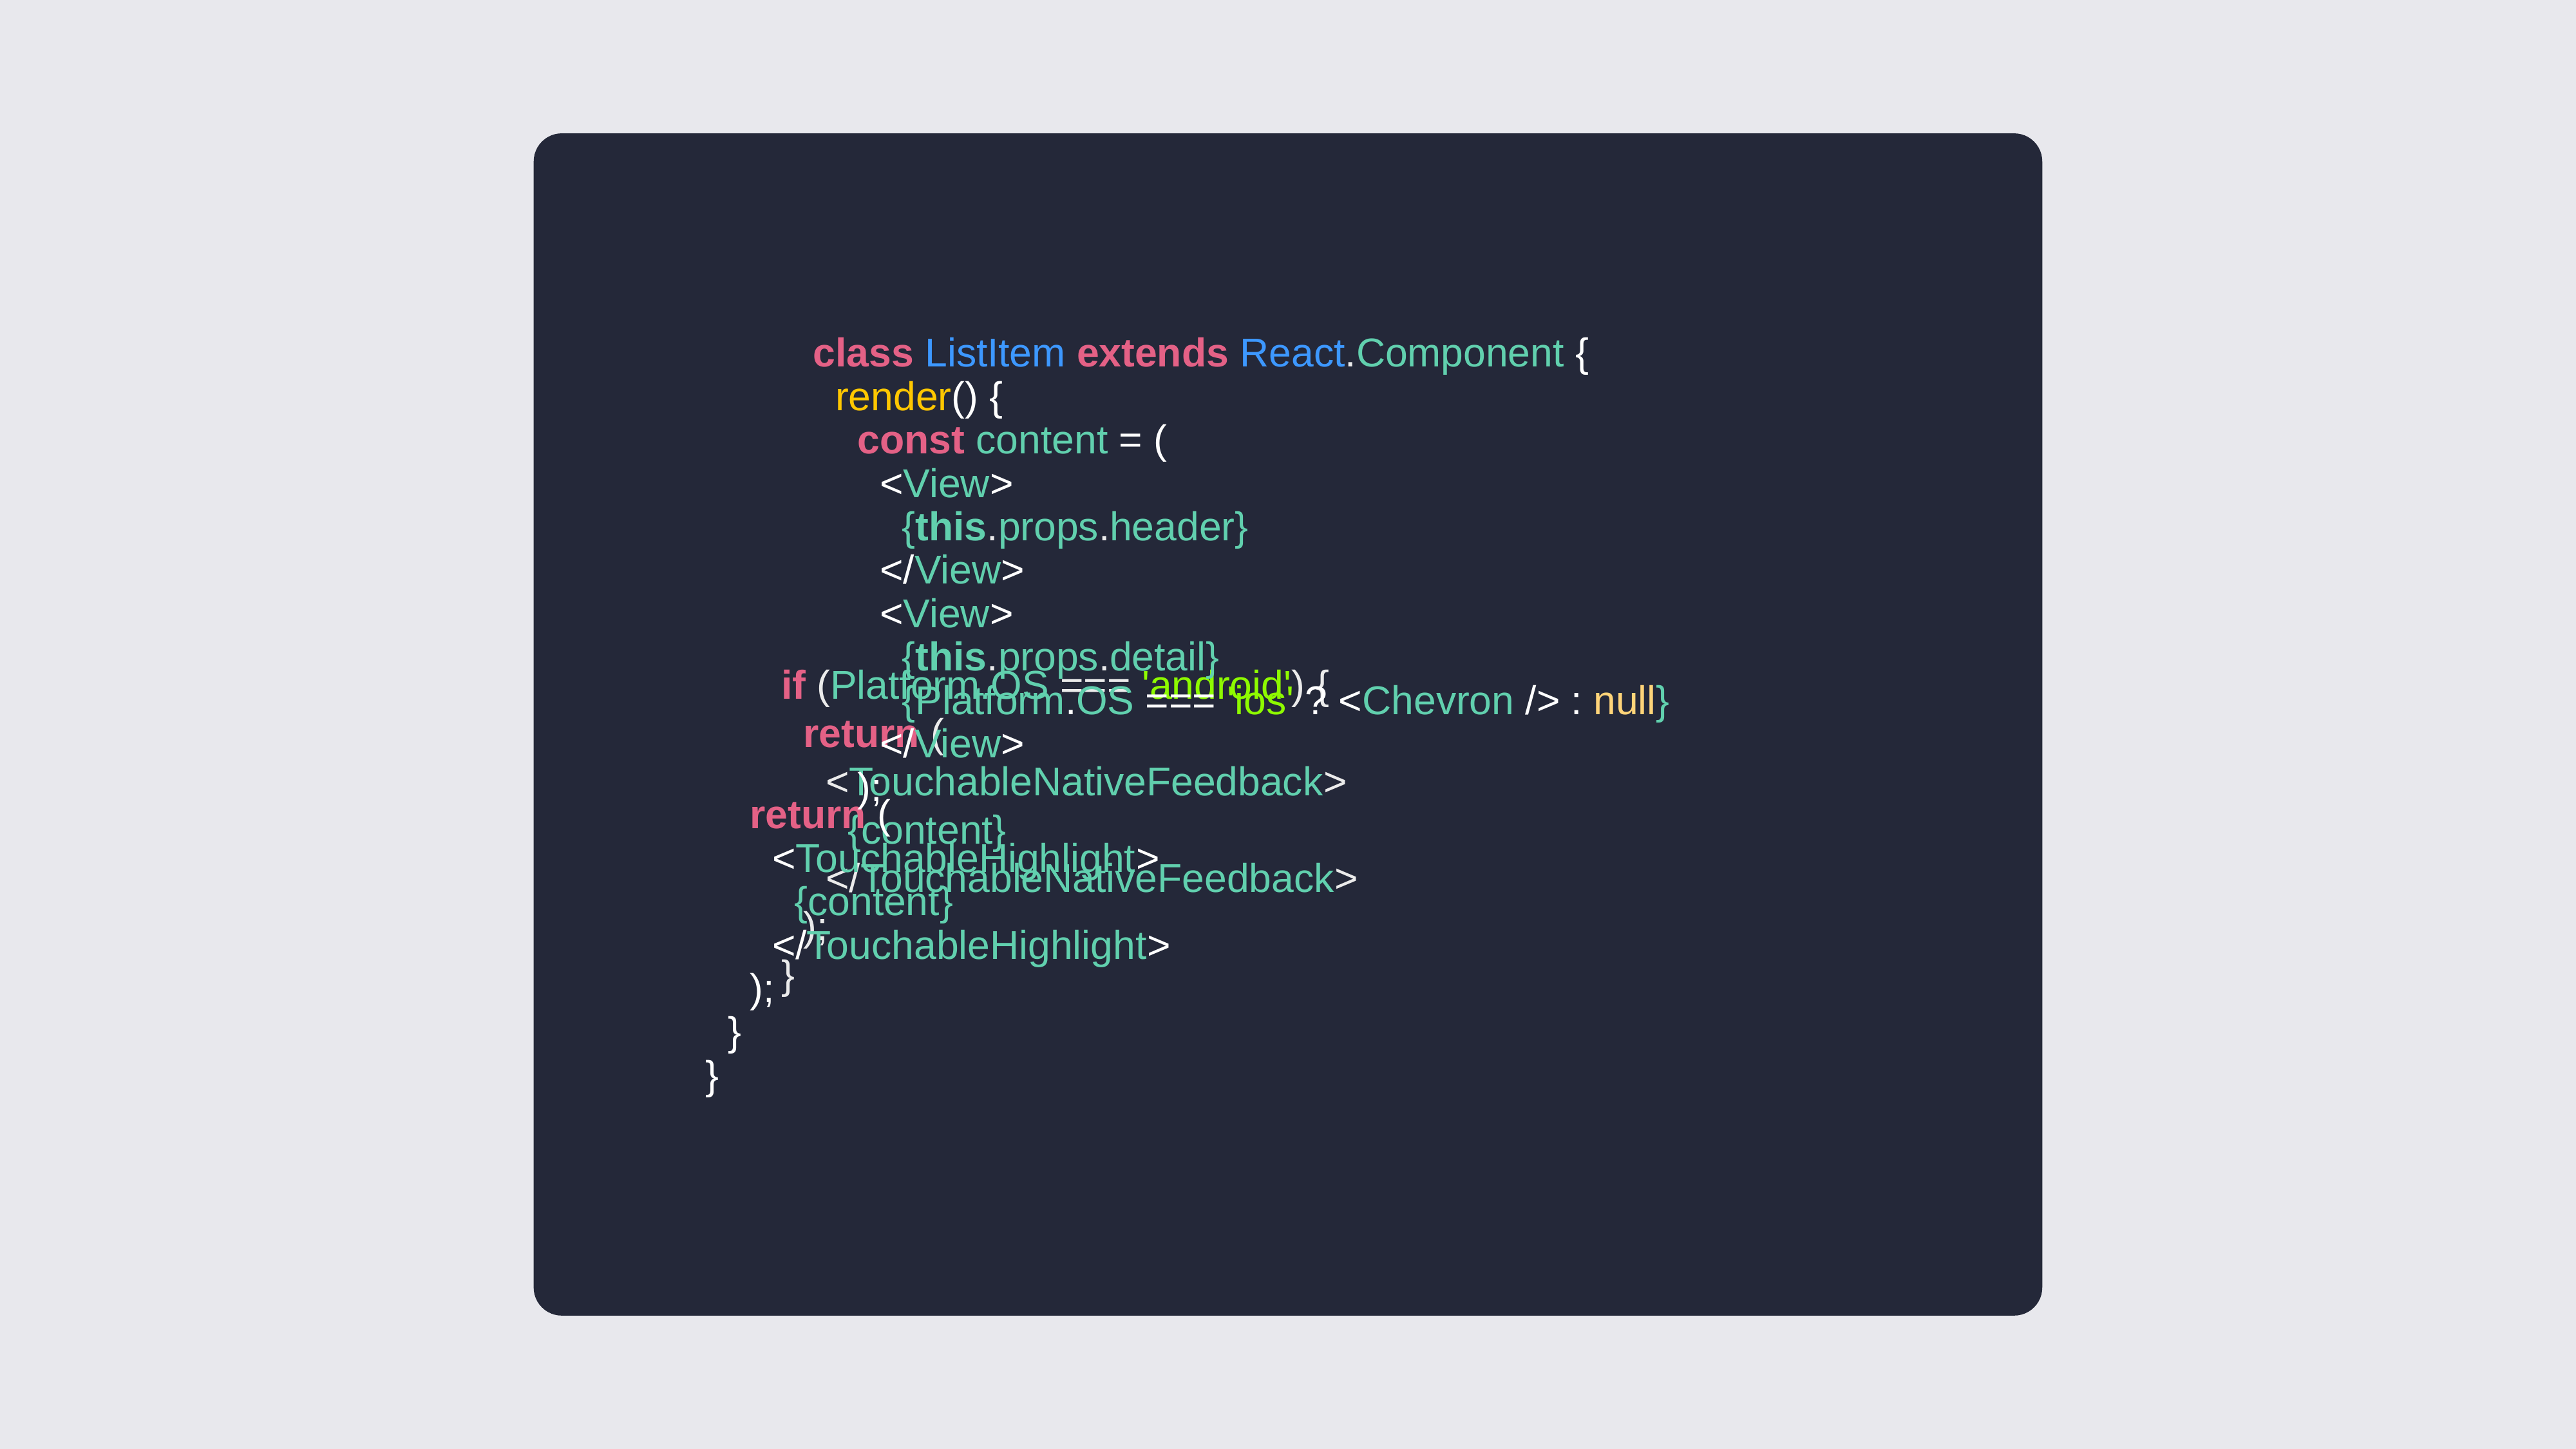

class ListItem extends React.Component {
  render() {
    const content = (
      <View>
        {this.props.header}
      </View>
      <View>
        {this.props.detail}
        {Platform.OS === 'ios' ? <Chevron /> : null}
      </View>
    );
    if (Platform.OS === 'android') {
      return (
        <TouchableNativeFeedback>
          {content}
        </TouchableNativeFeedback>
      );
    }
    return (
      <TouchableHighlight>
        {content}
      </TouchableHighlight>
    );
  }
}